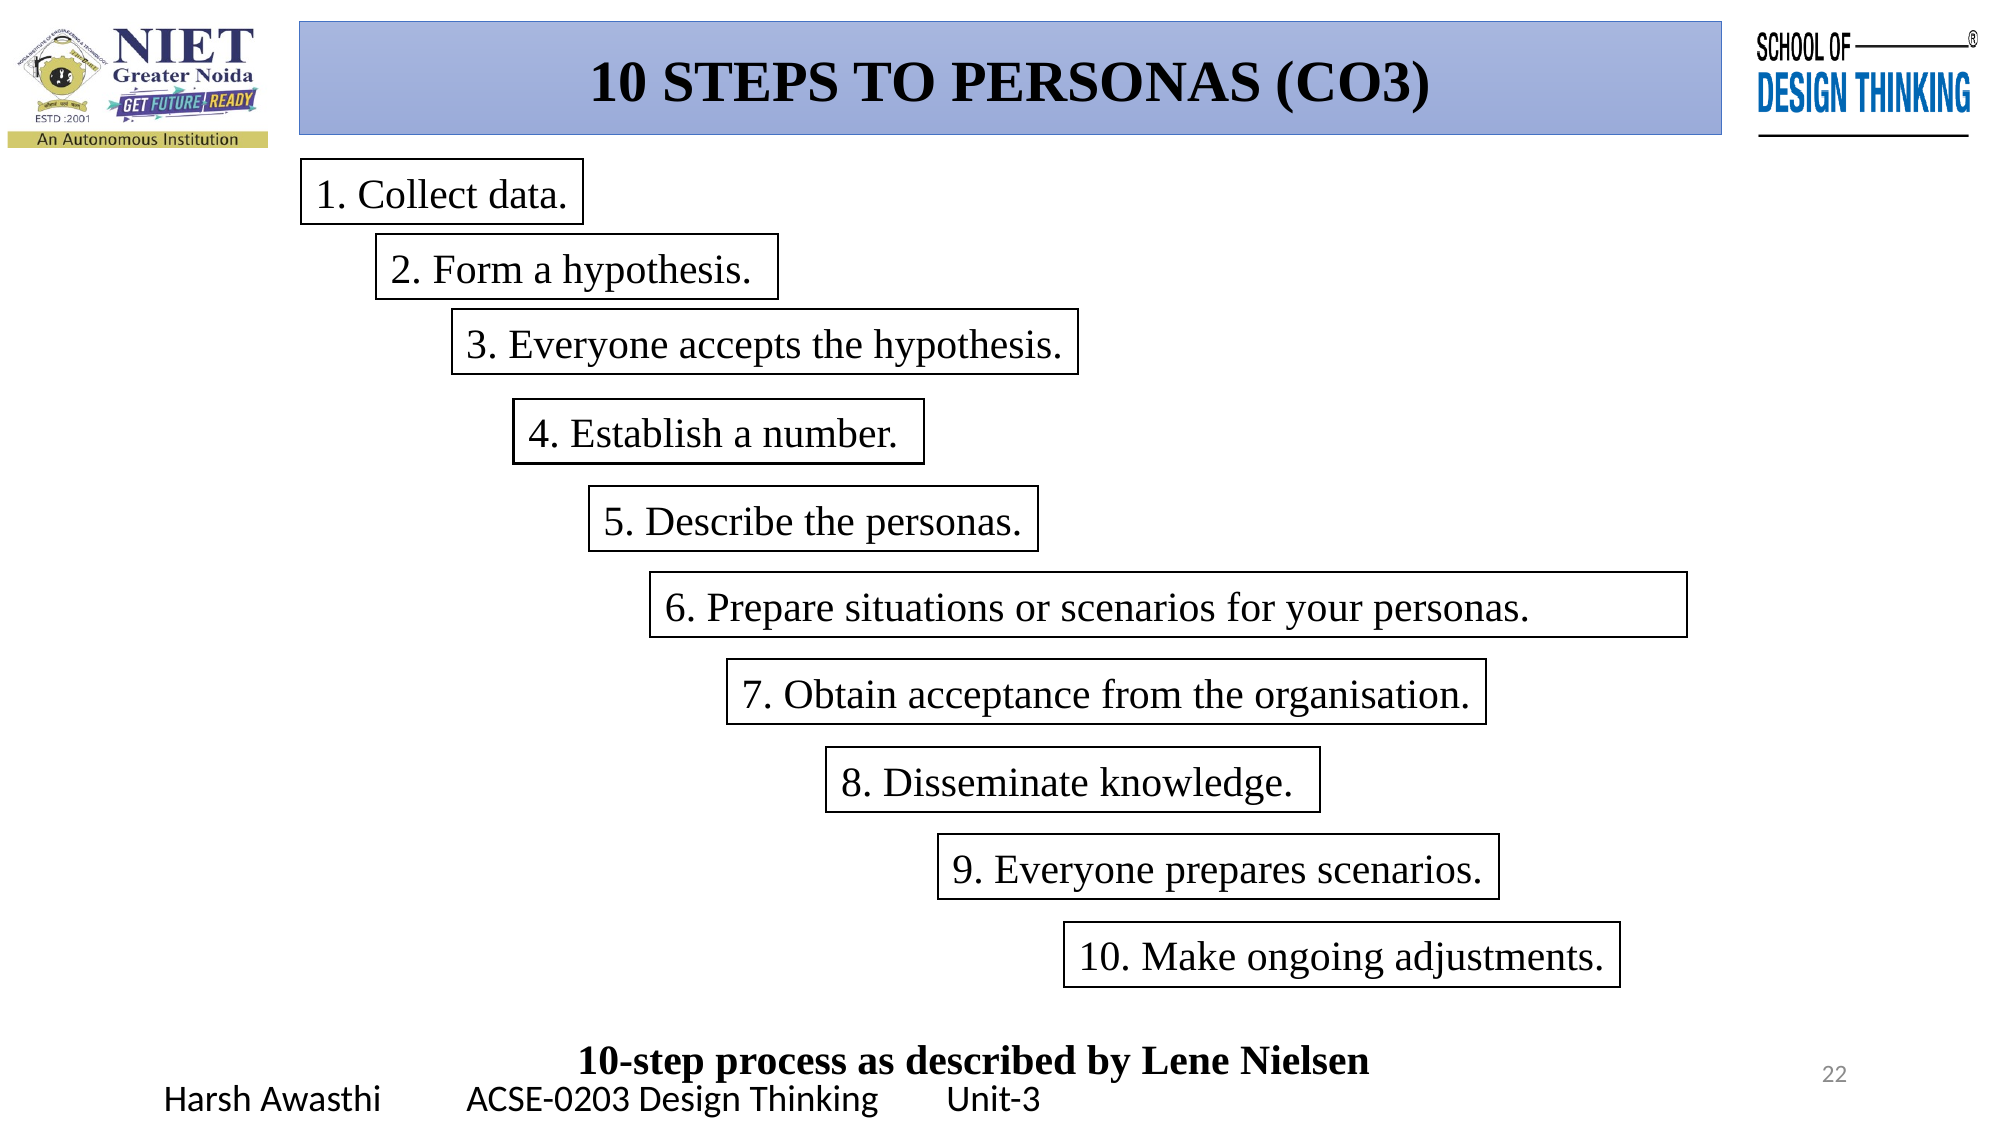

10 STEPS TO PERSONAS (CO3)
1. Collect data.
2. Form a hypothesis.
3. Everyone accepts the hypothesis.
4. Establish a number.
5. Describe the personas.
6. Prepare situations or scenarios for your personas.
7. Obtain acceptance from the organisation.
8. Disseminate knowledge.
9. Everyone prepares scenarios.
10. Make ongoing adjustments.
10-step process as described by Lene Nielsen
22
Harsh Awasthi          ACSE-0203 Design Thinking        Unit-3